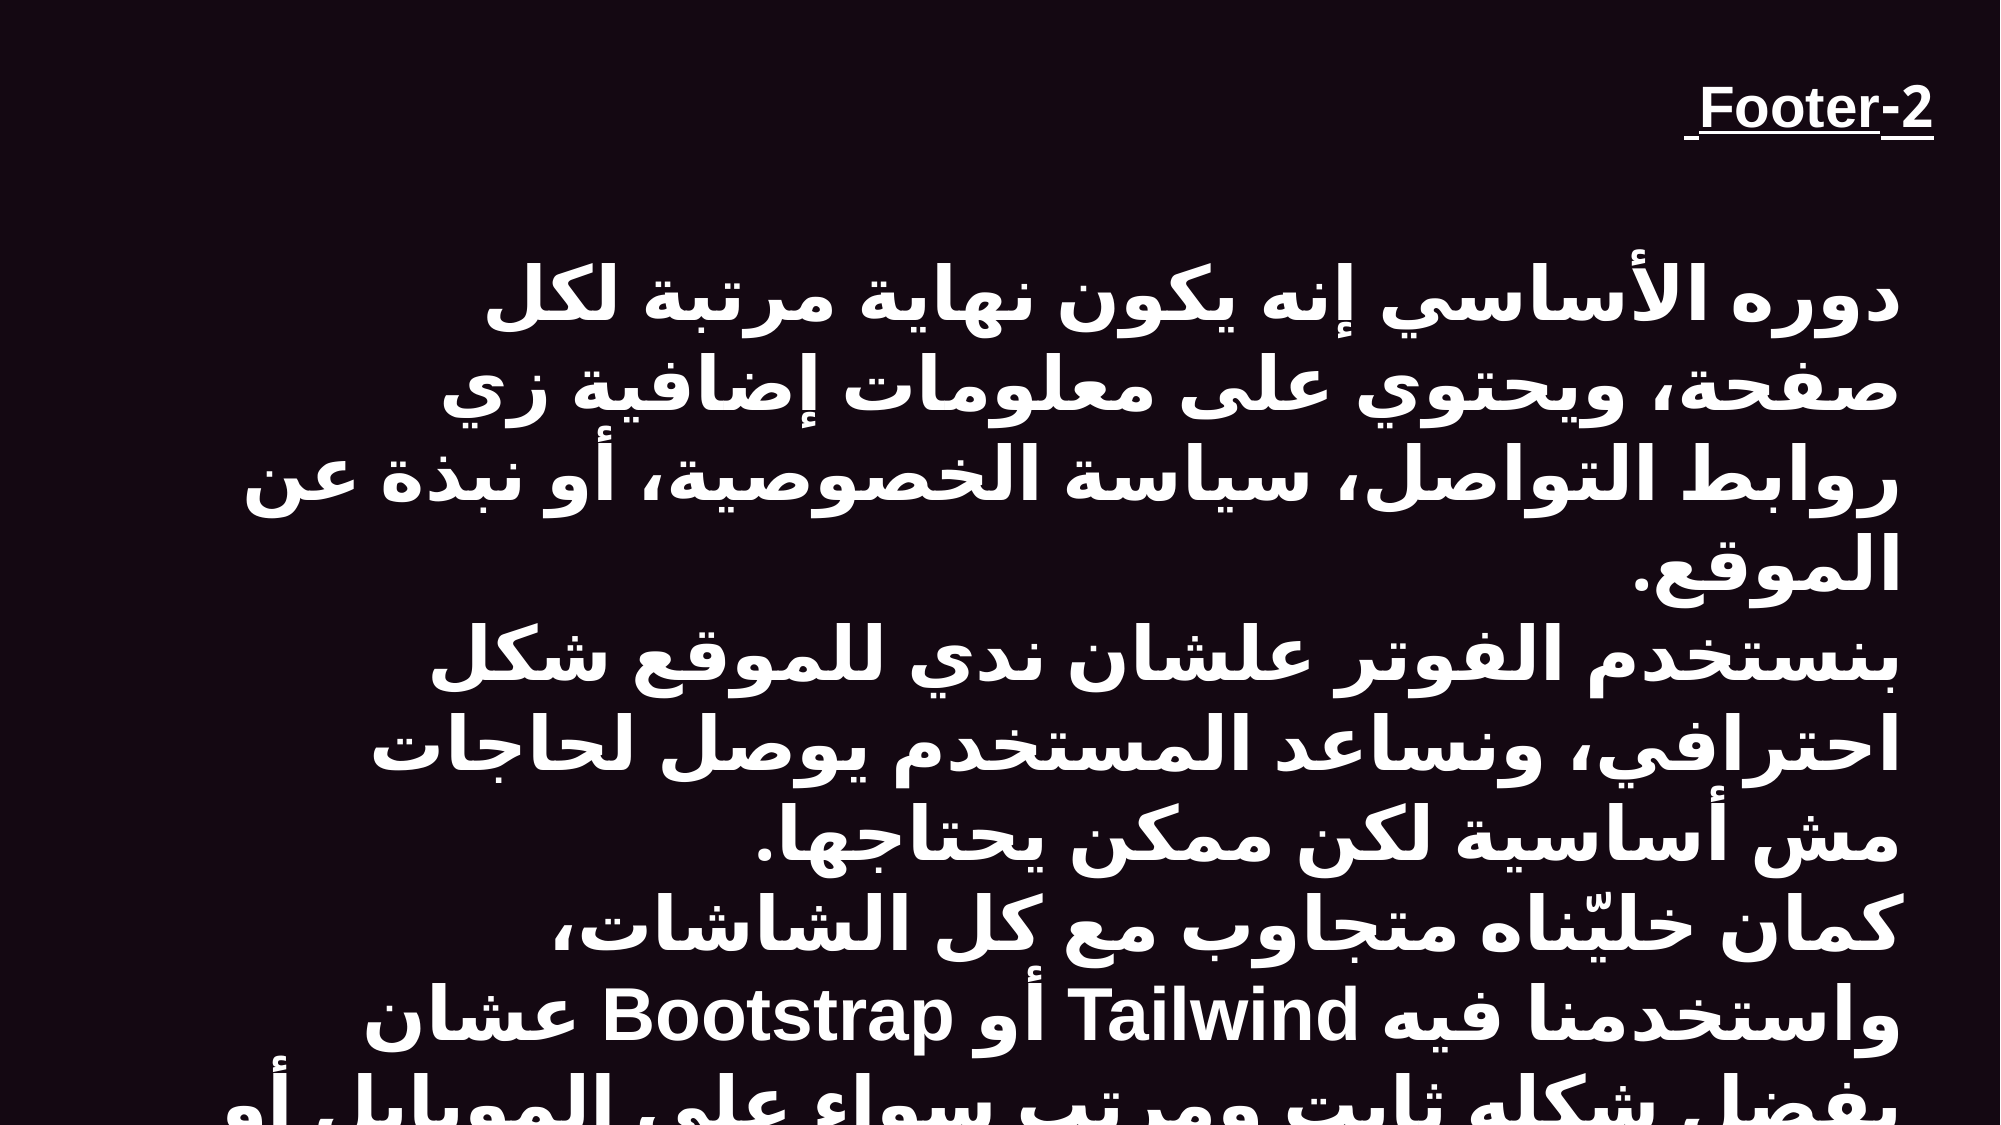

2-Footer
دوره الأساسي إنه يكون نهاية مرتبة لكل صفحة، ويحتوي على معلومات إضافية زي روابط التواصل، سياسة الخصوصية، أو نبذة عن الموقع.
بنستخدم الفوتر علشان ندي للموقع شكل احترافي، ونساعد المستخدم يوصل لحاجات مش أساسية لكن ممكن يحتاجها.
كمان خليّناه متجاوب مع كل الشاشات، واستخدمنا فيه Tailwind أو Bootstrap عشان يفضل شكله ثابت ومرتب سواء على الموبايل أو الكمبيوتر.